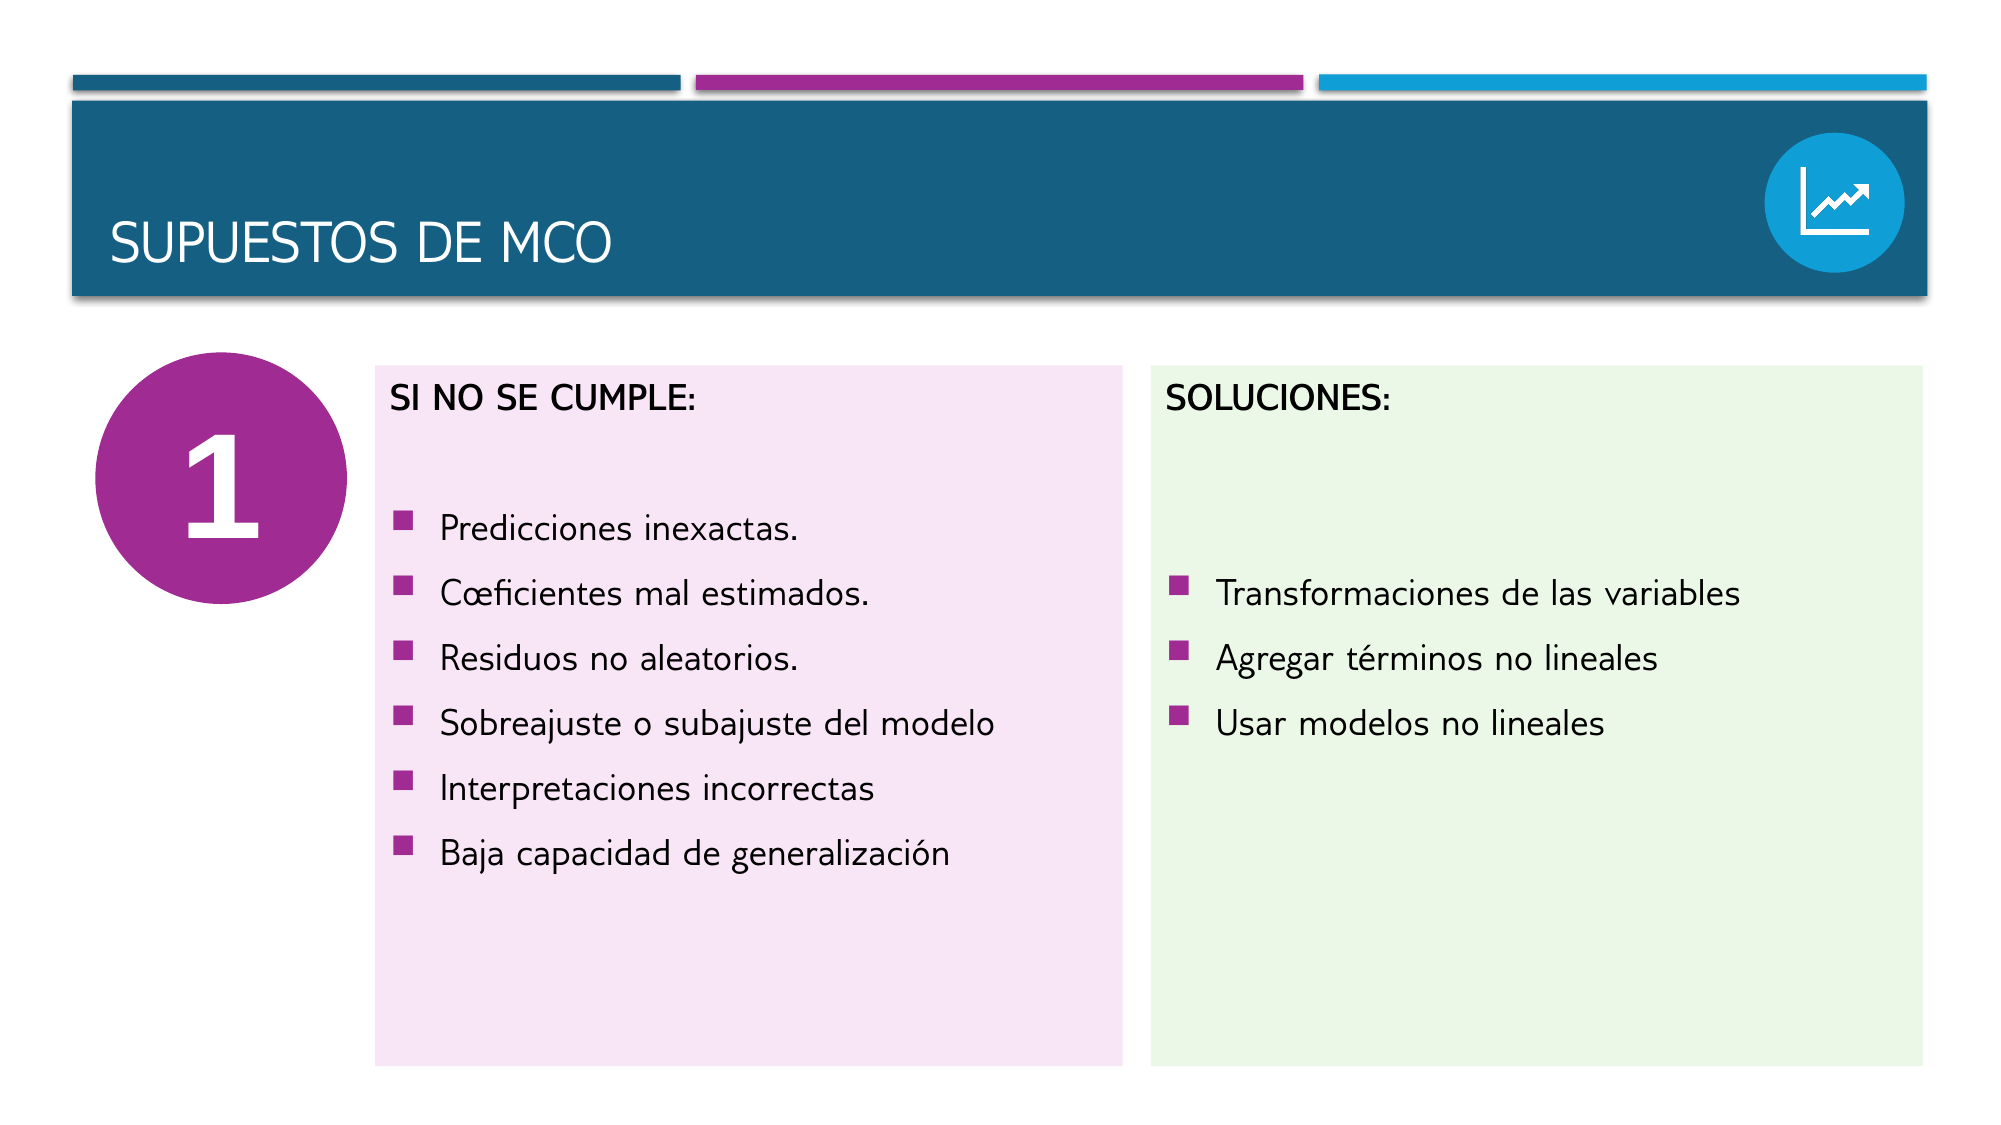

# SUPUESTOS DE mco

1
SI NO SE CUMPLE:

Predicciones inexactas.
Coeficientes mal estimados.
Residuos no aleatorios.
Sobreajuste o subajuste del modelo
Interpretaciones incorrectas
Baja capacidad de generalización

SOLUCIONES:

Transformaciones de las variables
Agregar términos no lineales
Usar modelos no lineales